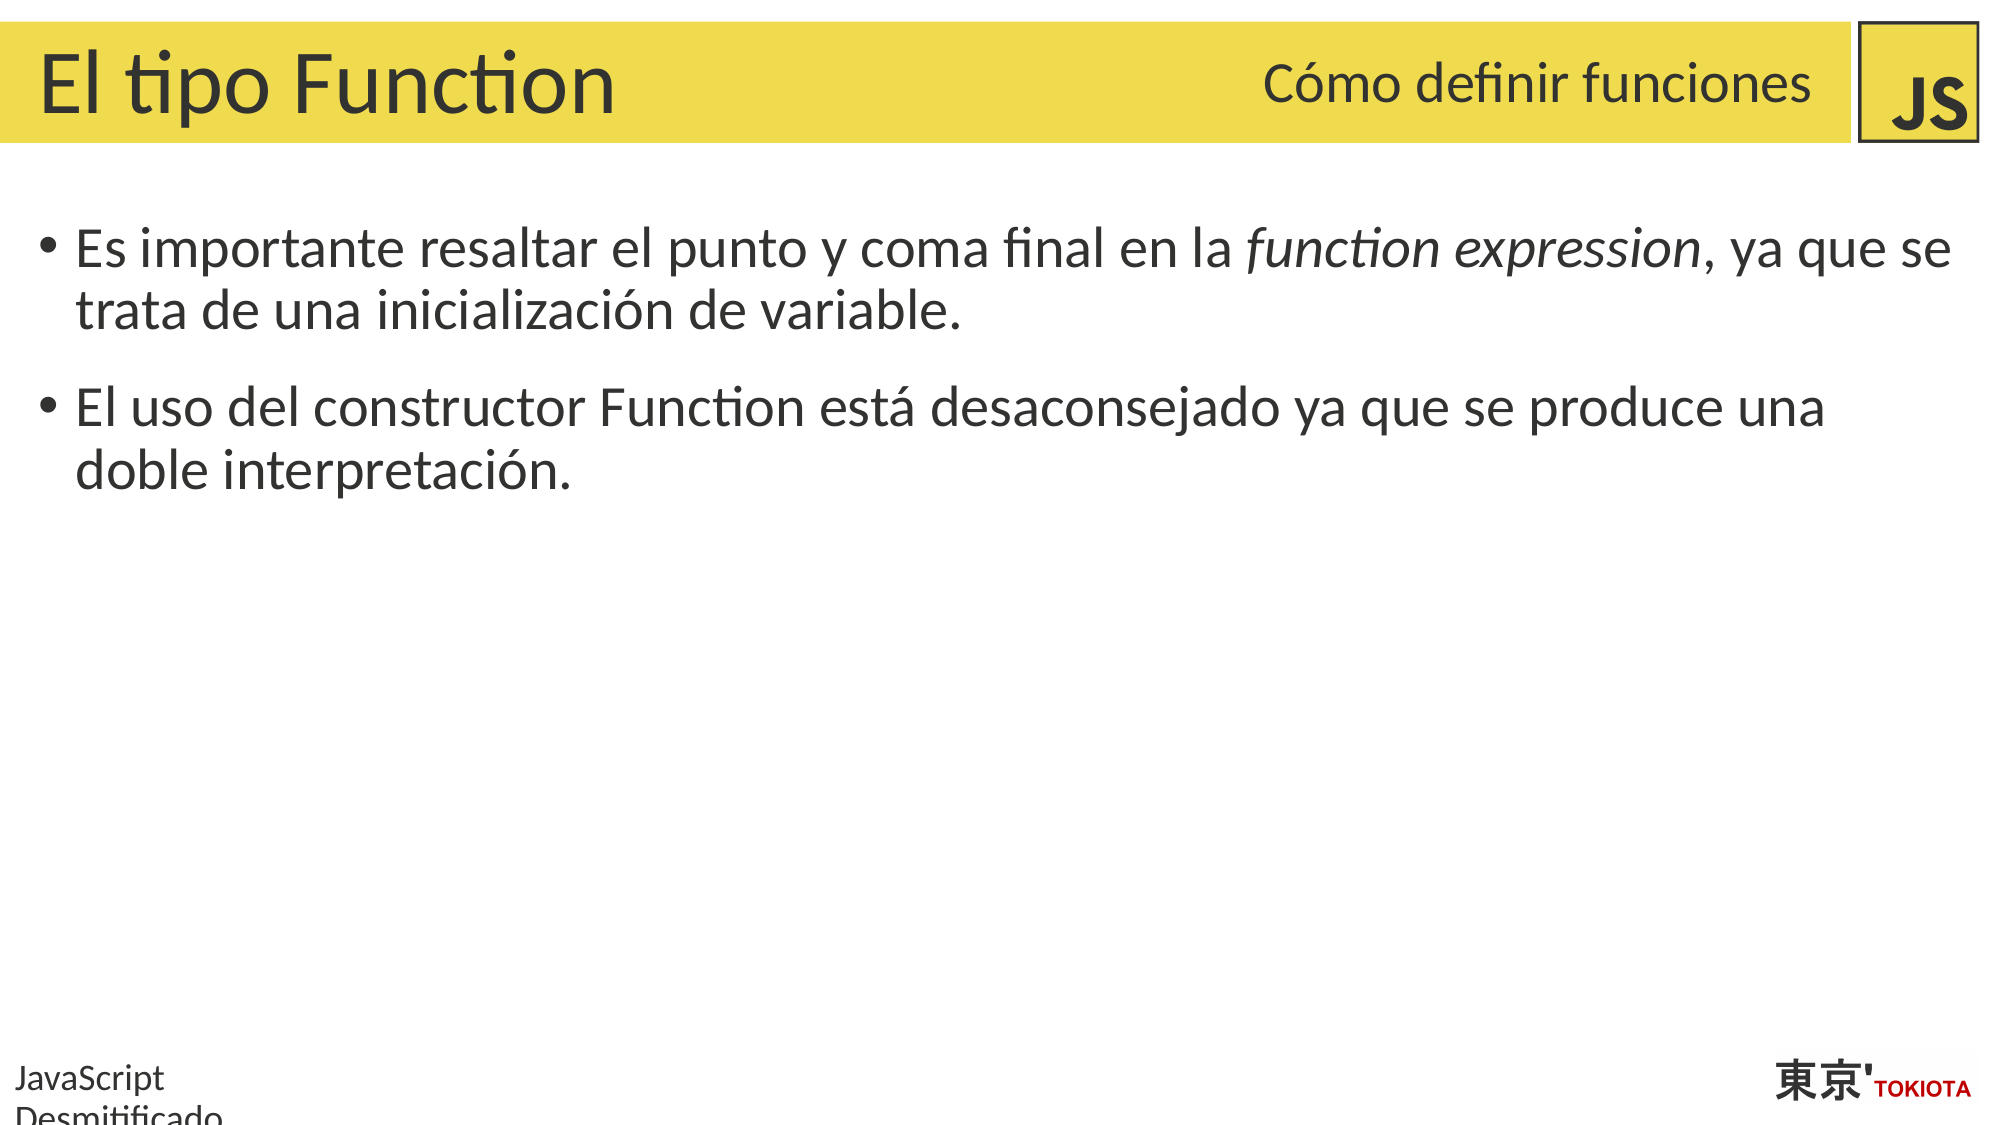

# El tipo Function
Cómo definir funciones
Es importante resaltar el punto y coma final en la function expression, ya que se trata de una inicialización de variable.
El uso del constructor Function está desaconsejado ya que se produce una doble interpretación.